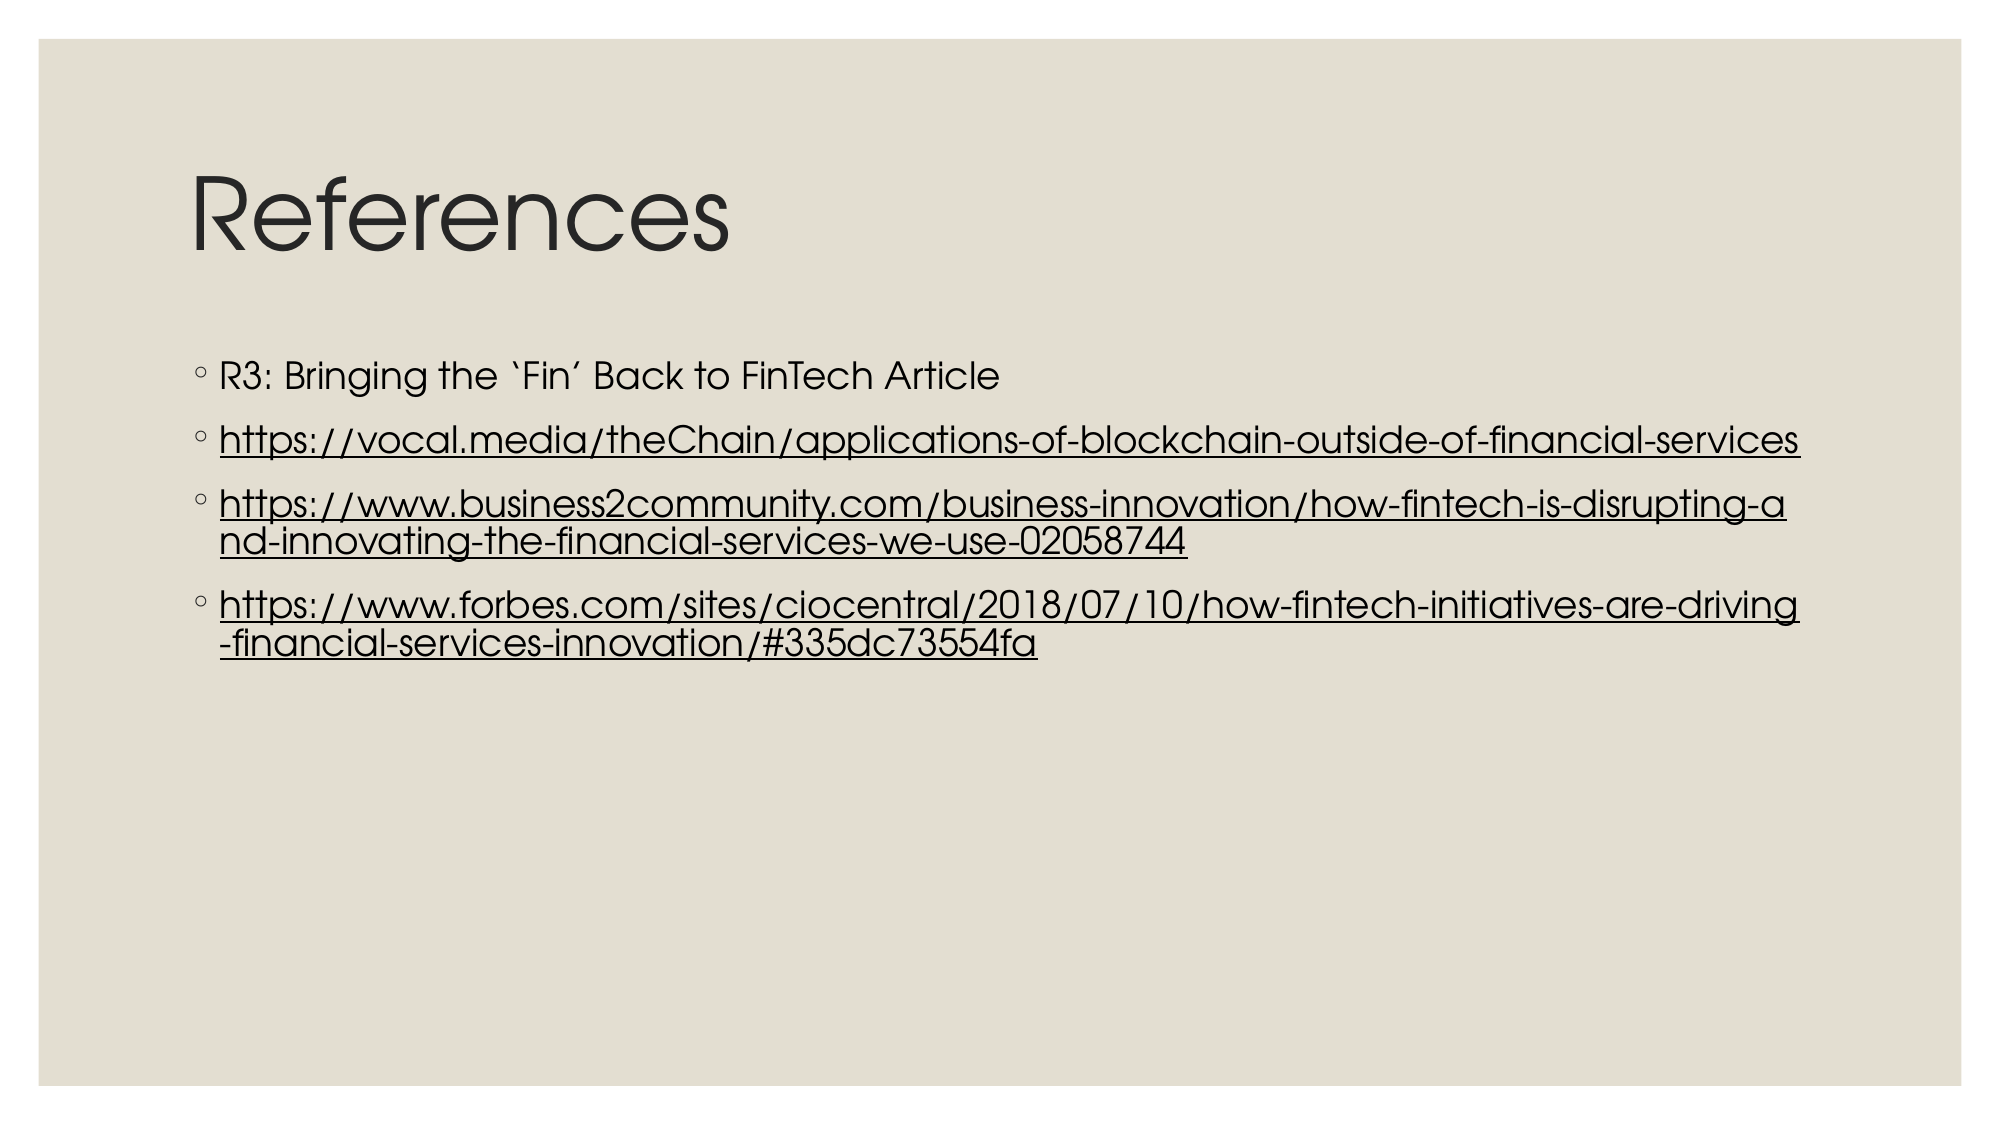

# References
R3: Bringing the ‘Fin’ Back to FinTech Article
https://vocal.media/theChain/applications-of-blockchain-outside-of-financial-services
https://www.business2community.com/business-innovation/how-fintech-is-disrupting-and-innovating-the-financial-services-we-use-02058744
https://www.forbes.com/sites/ciocentral/2018/07/10/how-fintech-initiatives-are-driving-financial-services-innovation/#335dc73554fa